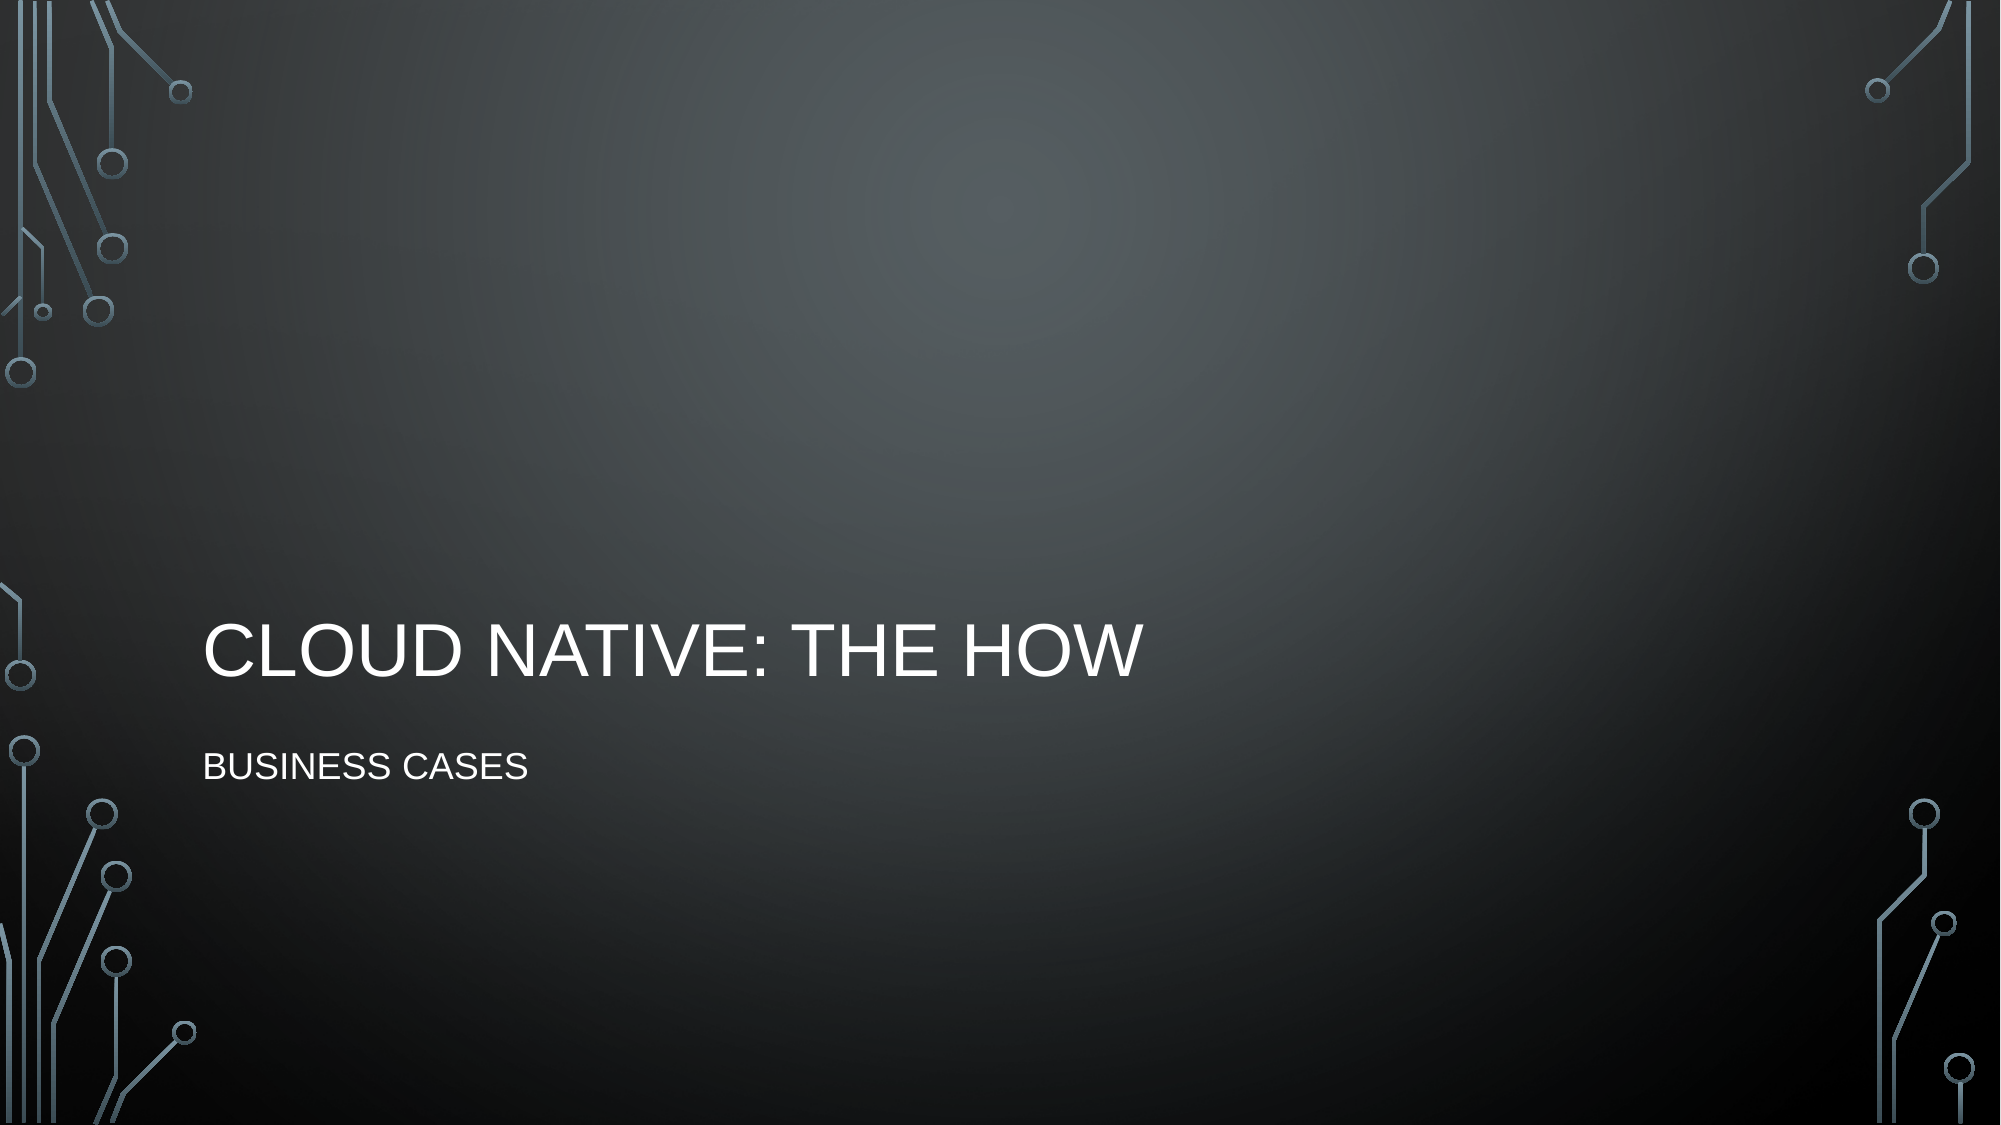

# Cloud Native: The How
Business cases